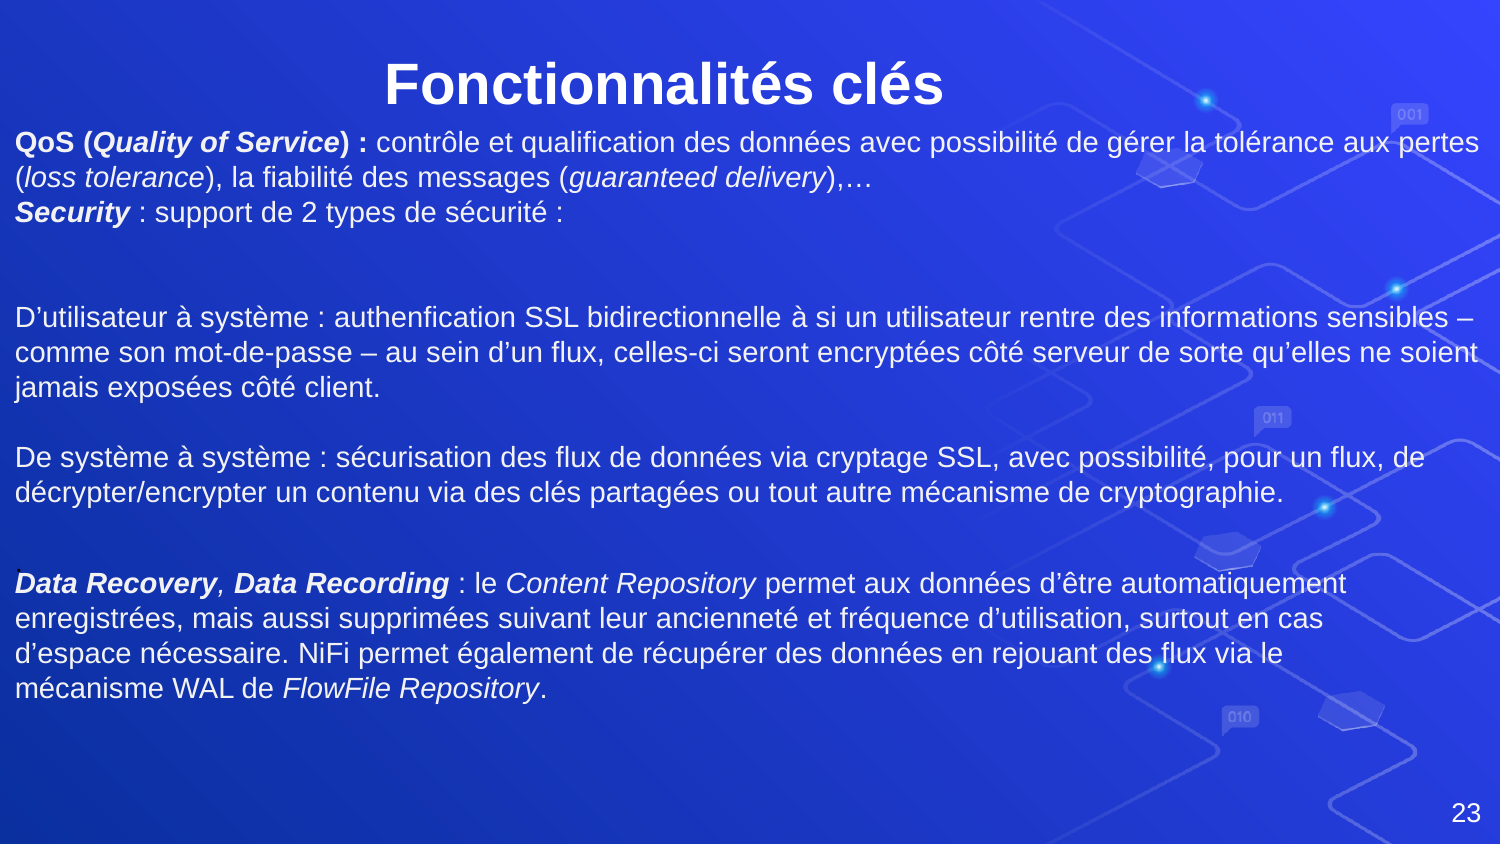

# Fonctionnalités clés
QoS (Quality of Service) : contrôle et qualification des données avec possibilité de gérer la tolérance aux pertes (loss tolerance), la fiabilité des messages (guaranteed delivery),…
Security : support de 2 types de sécurité :

D’utilisateur à système : authenfication SSL bidirectionnelle à si un utilisateur rentre des informations sensibles – comme son mot-de-passe – au sein d’un flux, celles-ci seront encryptées côté serveur de sorte qu’elles ne soient jamais exposées côté client.
De système à système : sécurisation des flux de données via cryptage SSL, avec possibilité, pour un flux, de décrypter/encrypter un contenu via des clés partagées ou tout autre mécanisme de cryptographie.
.
Data Recovery, Data Recording : le Content Repository permet aux données d’être automatiquement enregistrées, mais aussi supprimées suivant leur ancienneté et fréquence d’utilisation, surtout en cas d’espace nécessaire. NiFi permet également de récupérer des données en rejouant des flux via le mécanisme WAL de FlowFile Repository.

23